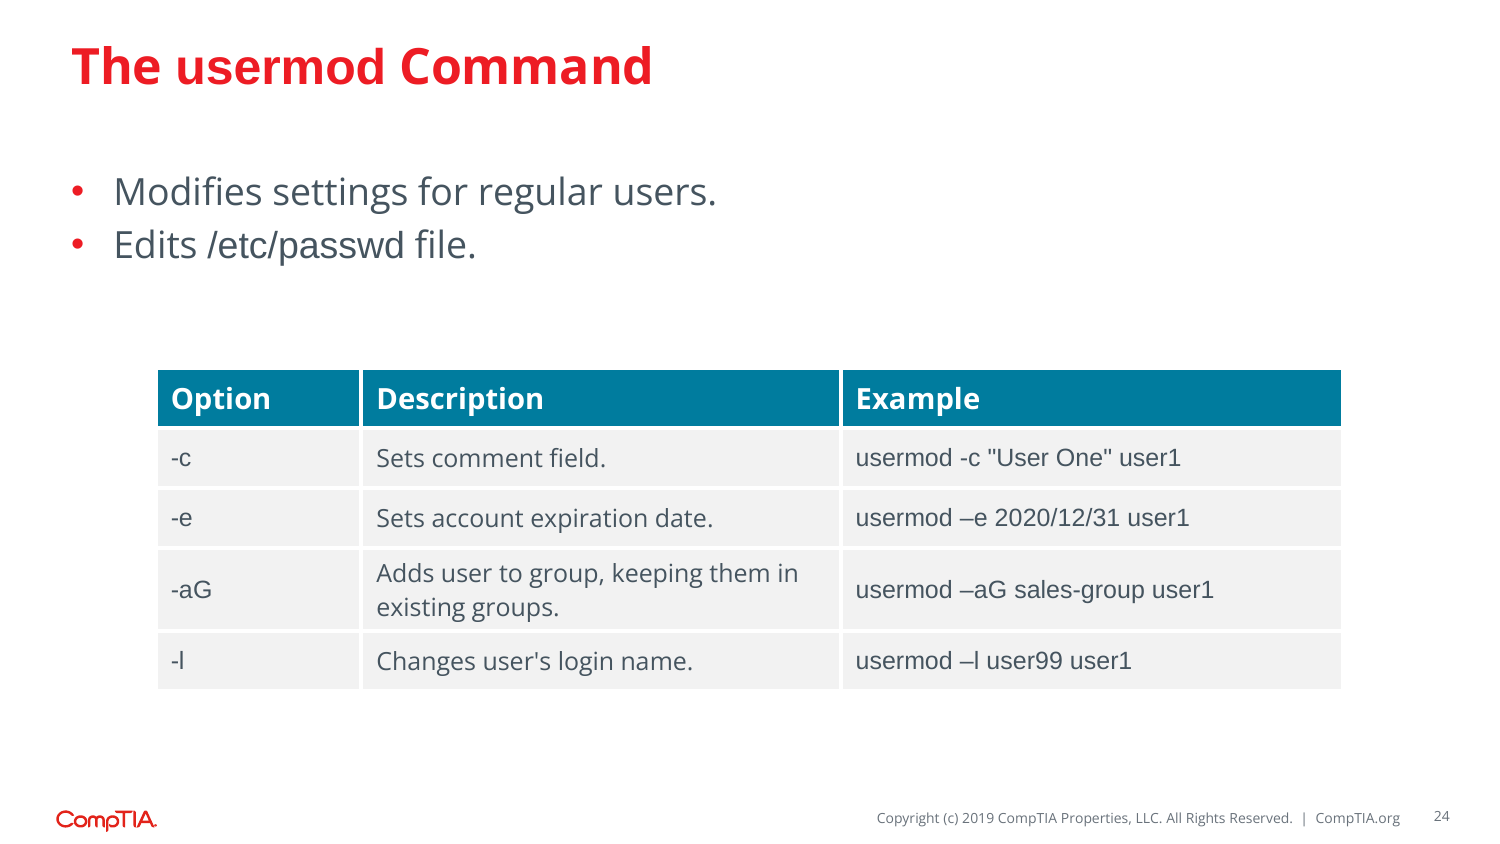

# The usermod Command
Modifies settings for regular users.
Edits /etc/passwd file.
| Option | Description | Example |
| --- | --- | --- |
| -c | Sets comment field. | usermod -c "User One" user1 |
| -e | Sets account expiration date. | usermod –e 2020/12/31 user1 |
| -aG | Adds user to group, keeping them in existing groups. | usermod –aG sales-group user1 |
| -l | Changes user's login name. | usermod –l user99 user1 |
24